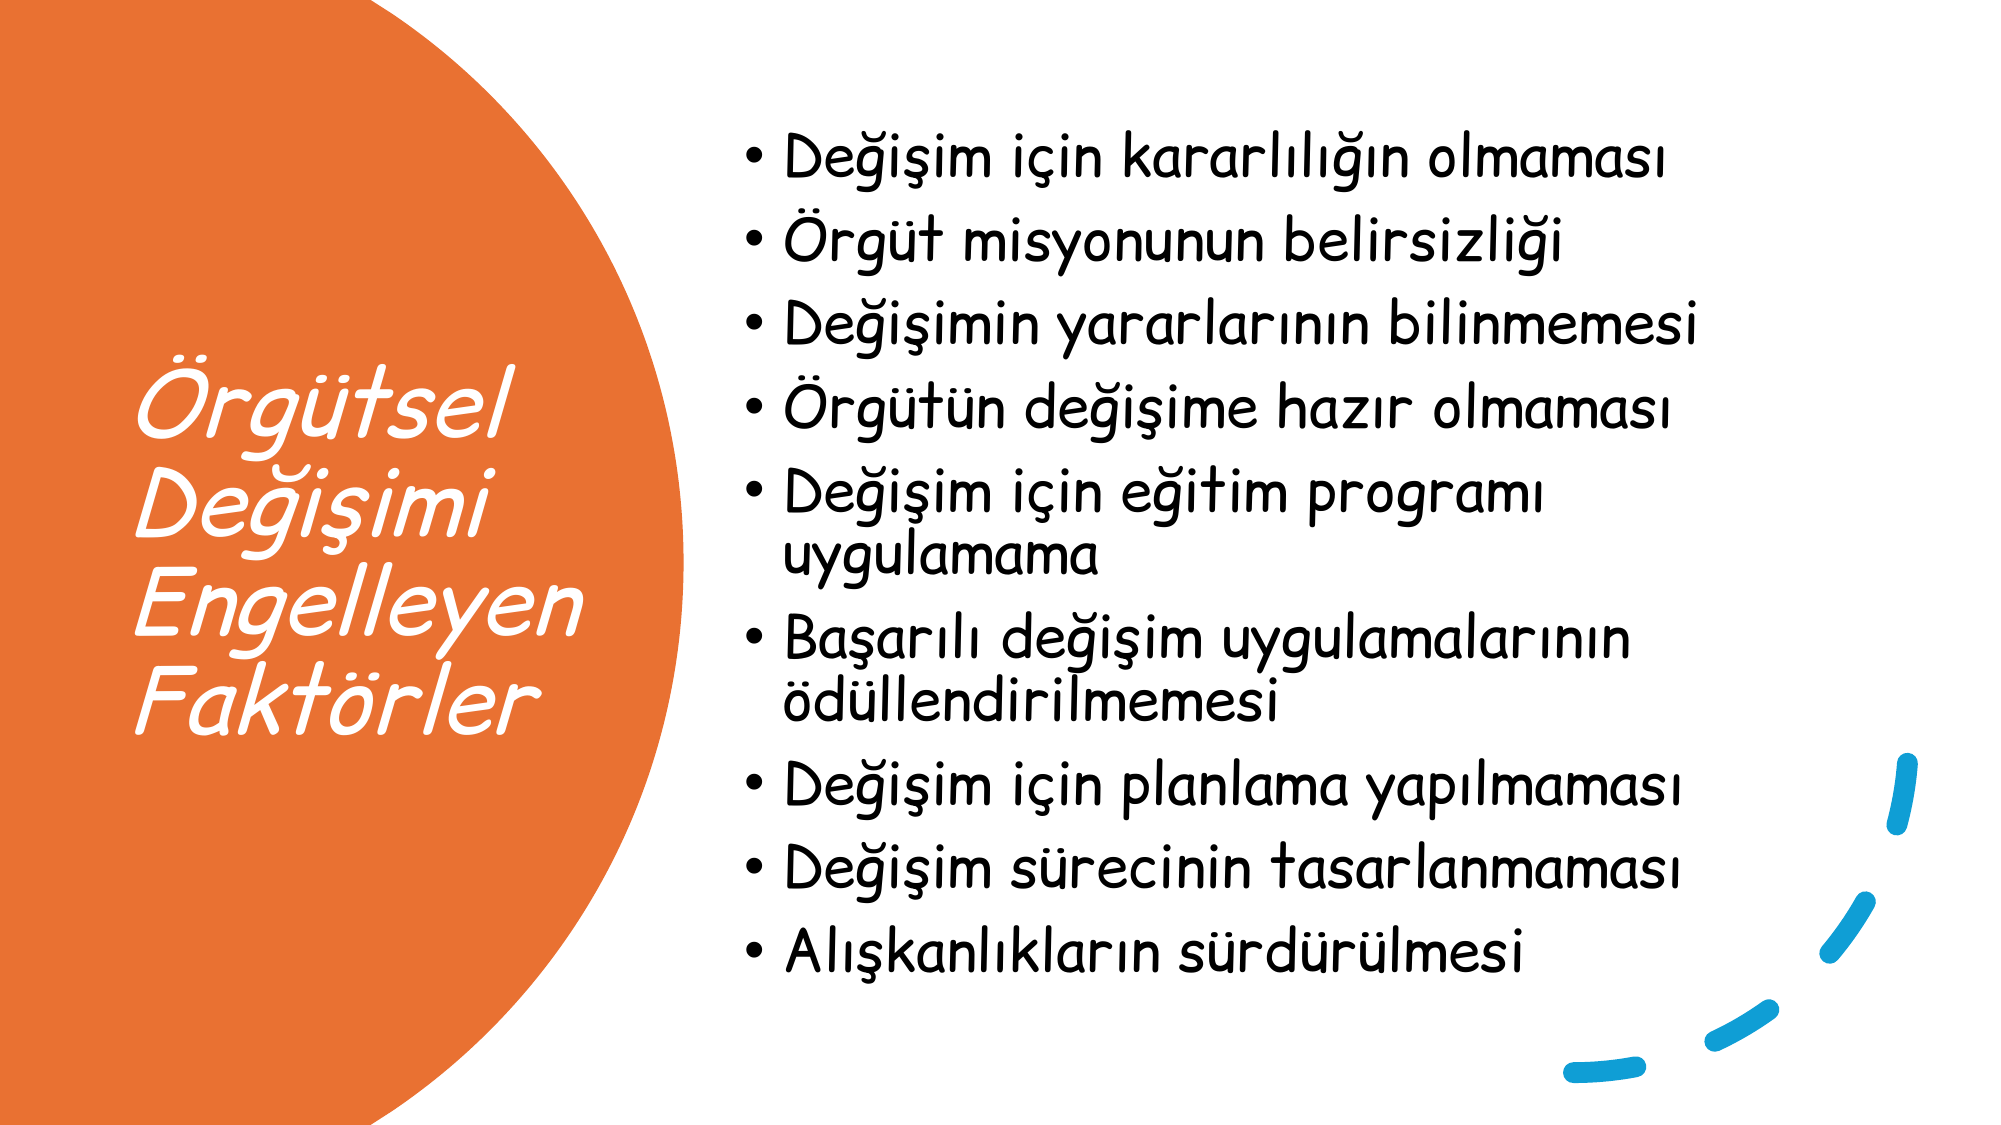

Değişim için kararlılığın olmaması
Örgüt misyonunun belirsizliği
Değişimin yararlarının bilinmemesi
Örgütün değişime hazır olmaması
Değişim için eğitim programı uygulamama
Başarılı değişim uygulamalarının ödüllendirilmemesi
Değişim için planlama yapılmaması
Değişim sürecinin tasarlanmaması
Alışkanlıkların sürdürülmesi
Örgütsel Değişimi Engelleyen Faktörler